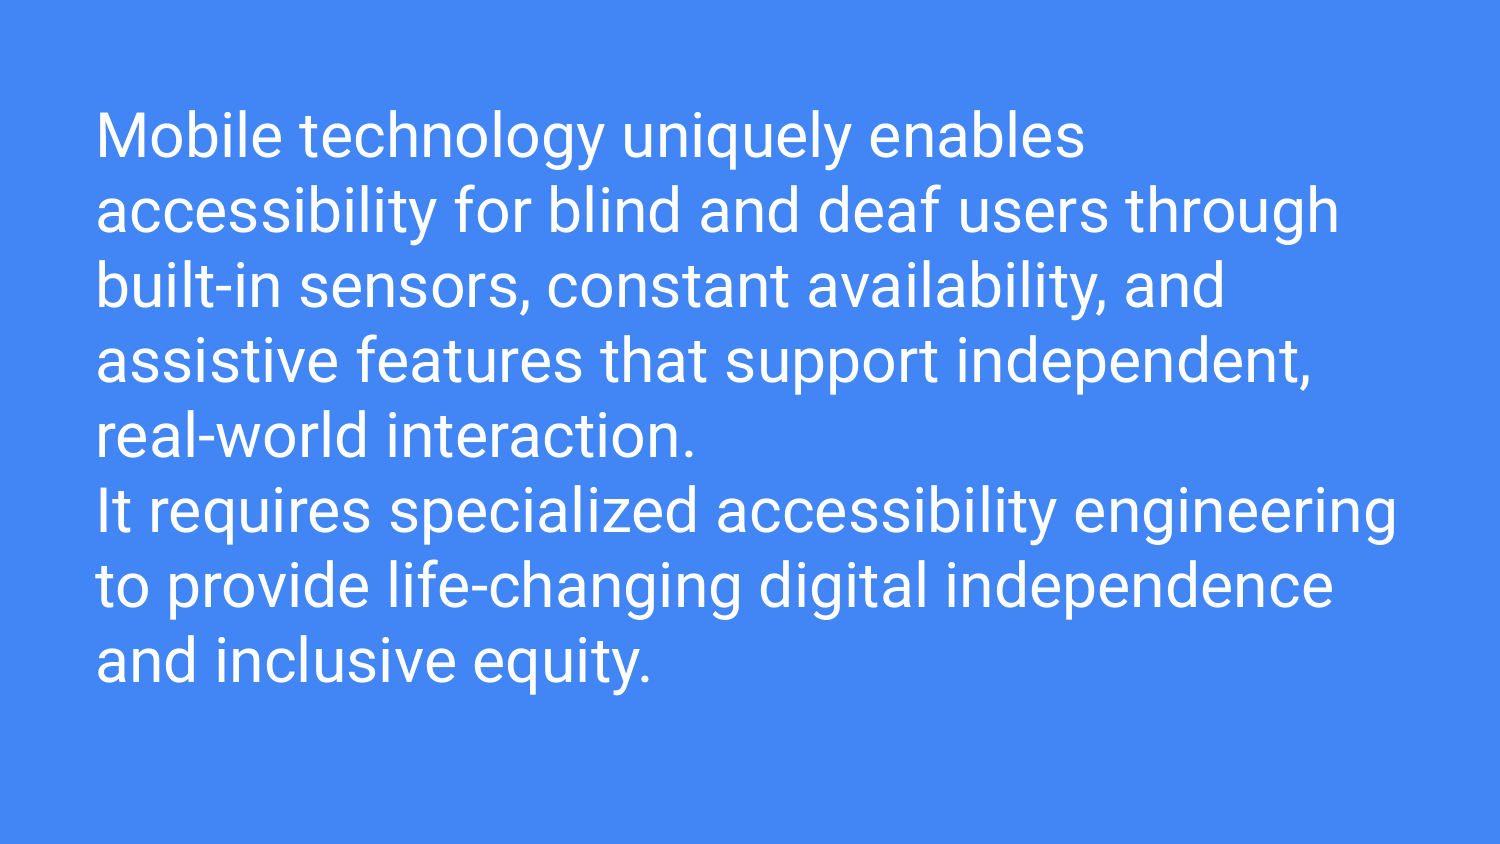

# Mobile technology uniquely enables accessibility for blind and deaf users through built-in sensors, constant availability, and assistive features that support independent, real-world interaction.
It requires specialized accessibility engineering to provide life-changing digital independence and inclusive equity.